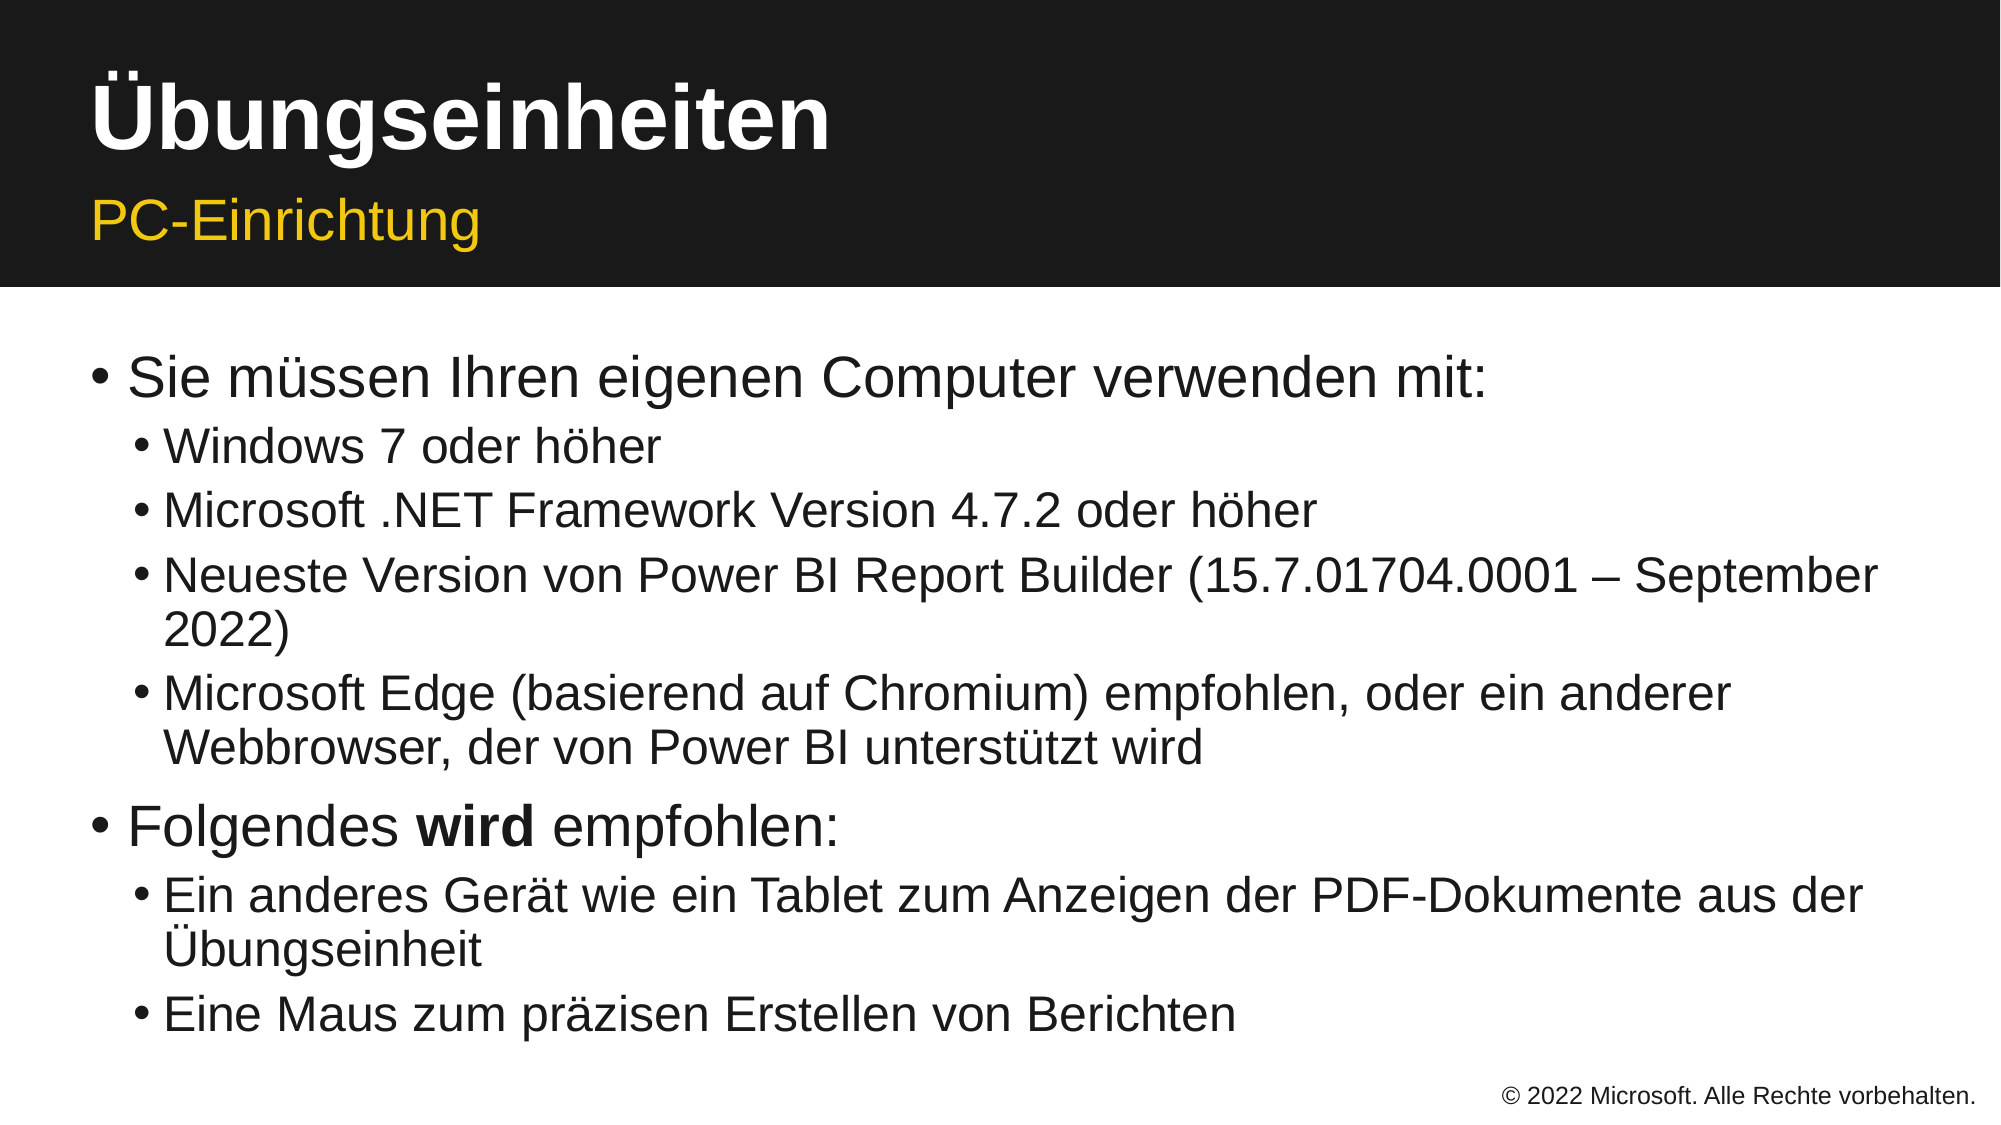

# Übungseinheiten
PC-Einrichtung
Sie müssen Ihren eigenen Computer verwenden mit:
Windows 7 oder höher
Microsoft .NET Framework Version 4.7.2 oder höher
Neueste Version von Power BI Report Builder (15.7.01704.0001 – September 2022)
Microsoft Edge (basierend auf Chromium) empfohlen, oder ein anderer Webbrowser, der von Power BI unterstützt wird
Folgendes wird empfohlen:
Ein anderes Gerät wie ein Tablet zum Anzeigen der PDF-Dokumente aus der Übungseinheit
Eine Maus zum präzisen Erstellen von Berichten

© 2022 Microsoft. Alle Rechte vorbehalten.